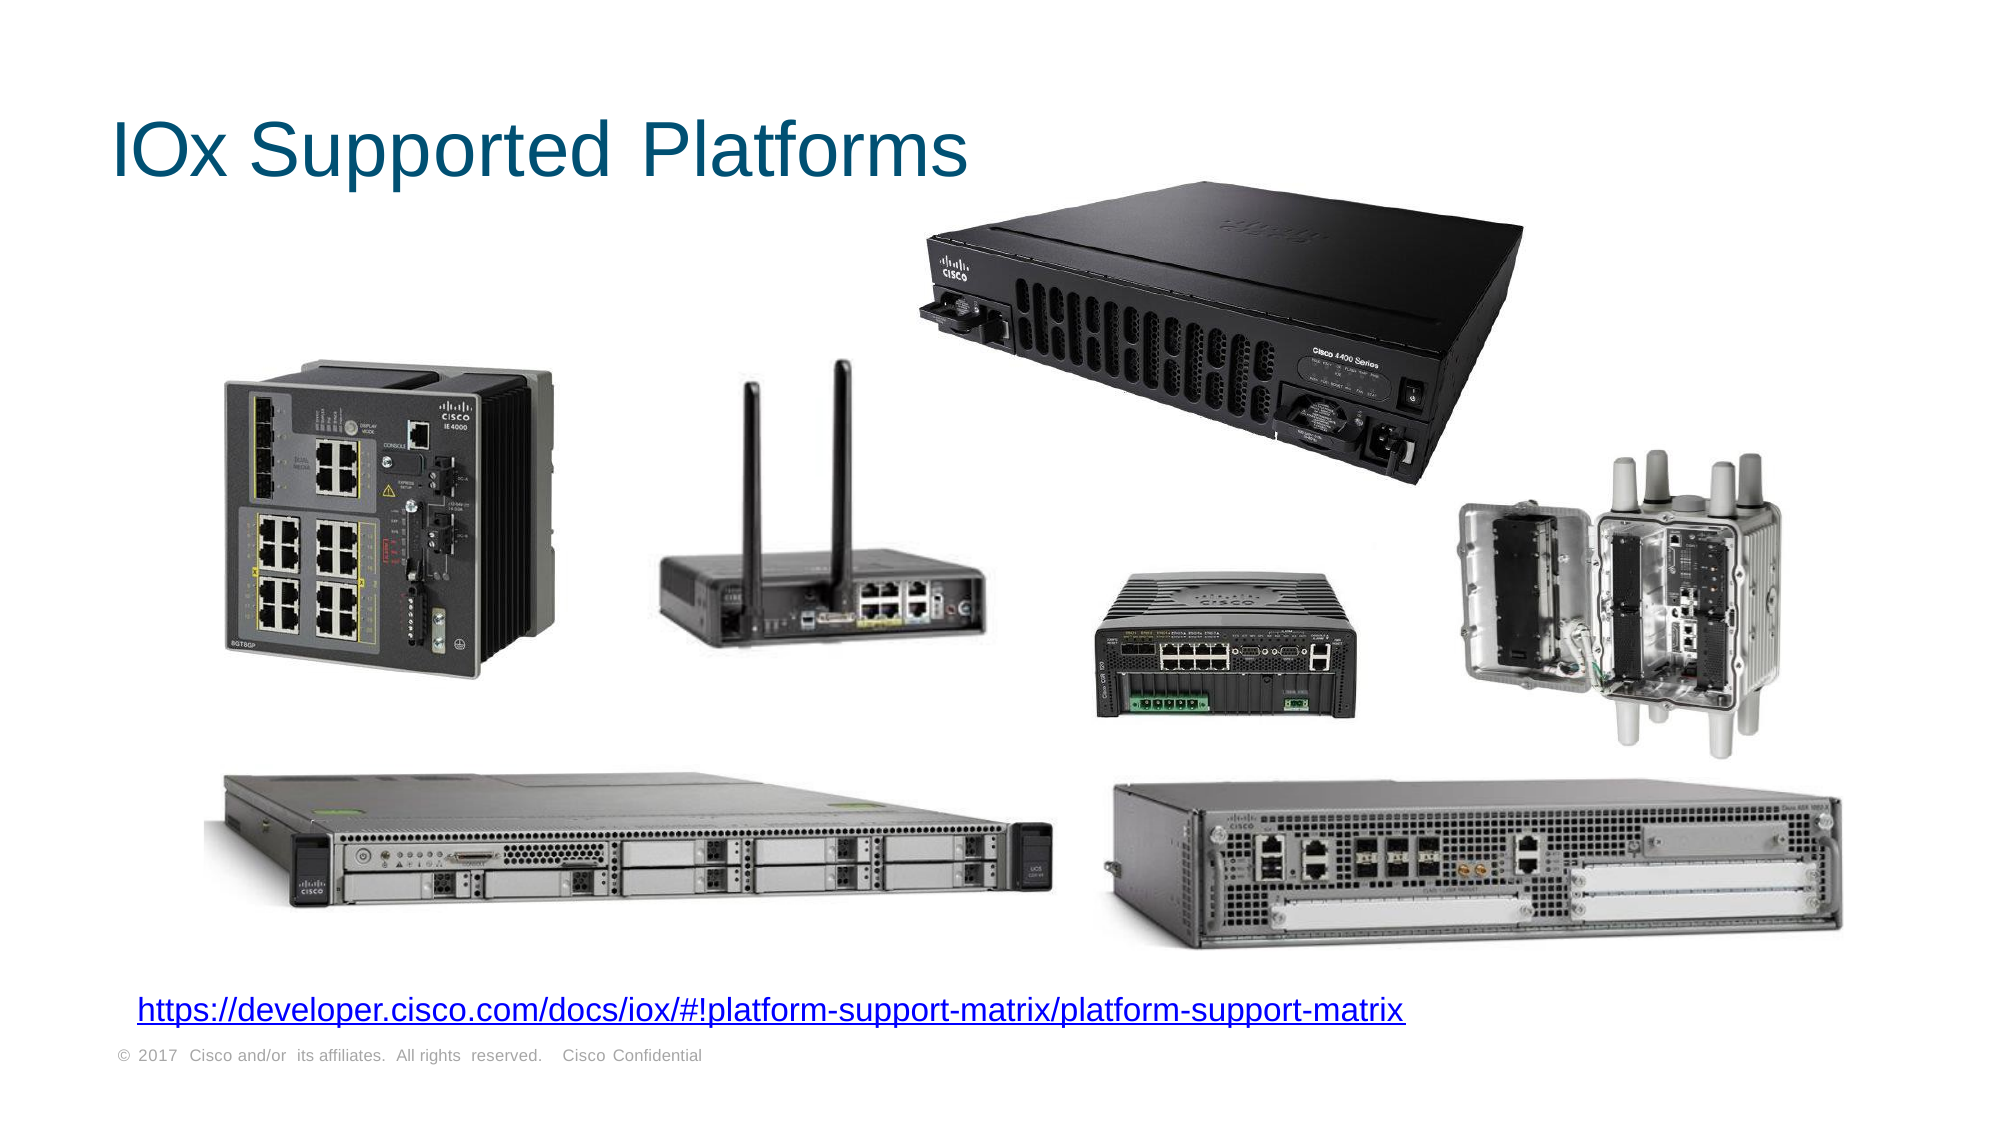

# IOx Supported Platforms
https://developer.cisco.com/docs/iox/#!platform-support-matrix/platform-support-matrix
© 2017  Cisco and/or  its affiliates.  All rights  reserved.    Cisco Confidential